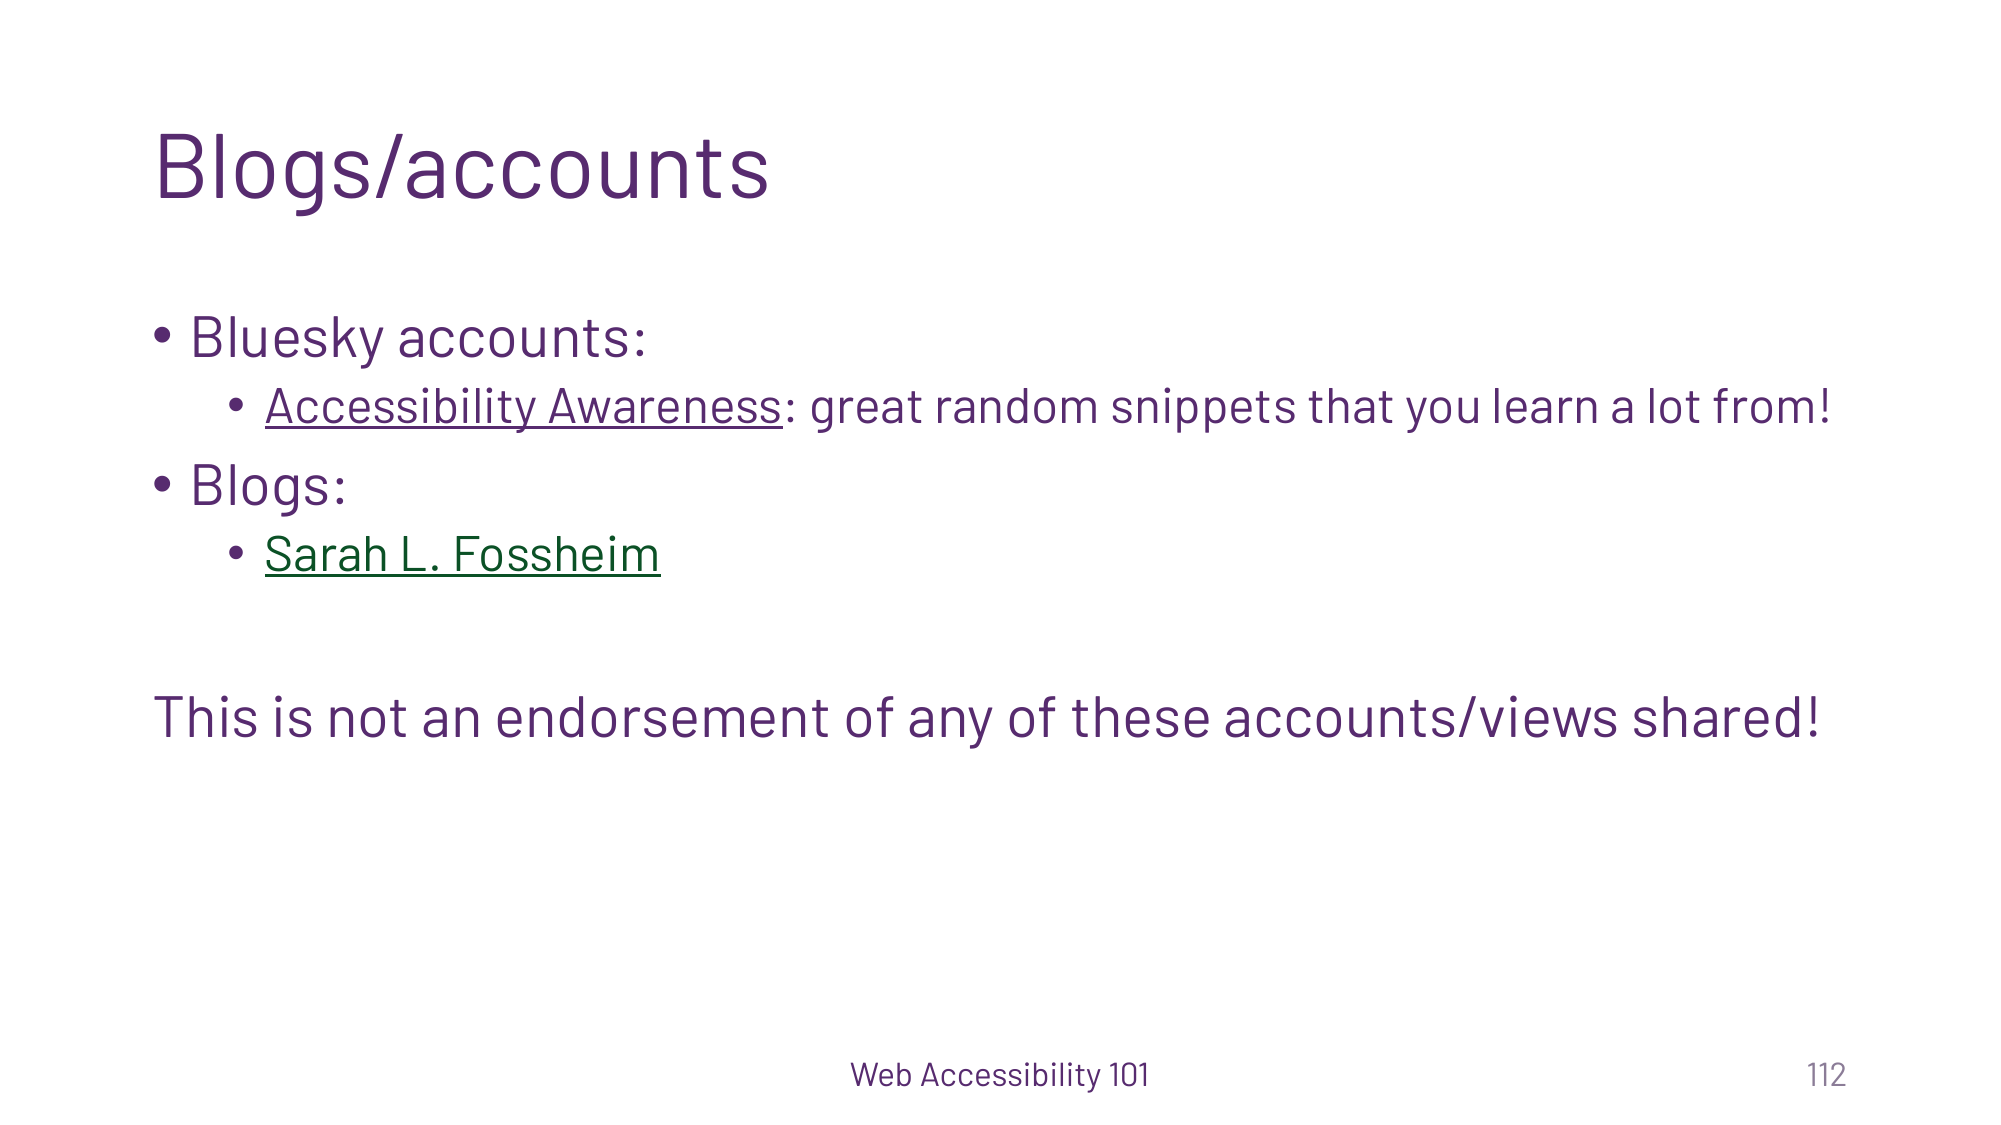

# Blogs/accounts
Bluesky accounts:
Accessibility Awareness: great random snippets that you learn a lot from!
Blogs:
Sarah L. Fossheim

This is not an endorsement of any of these accounts/views shared!
Web Accessibility 101
112